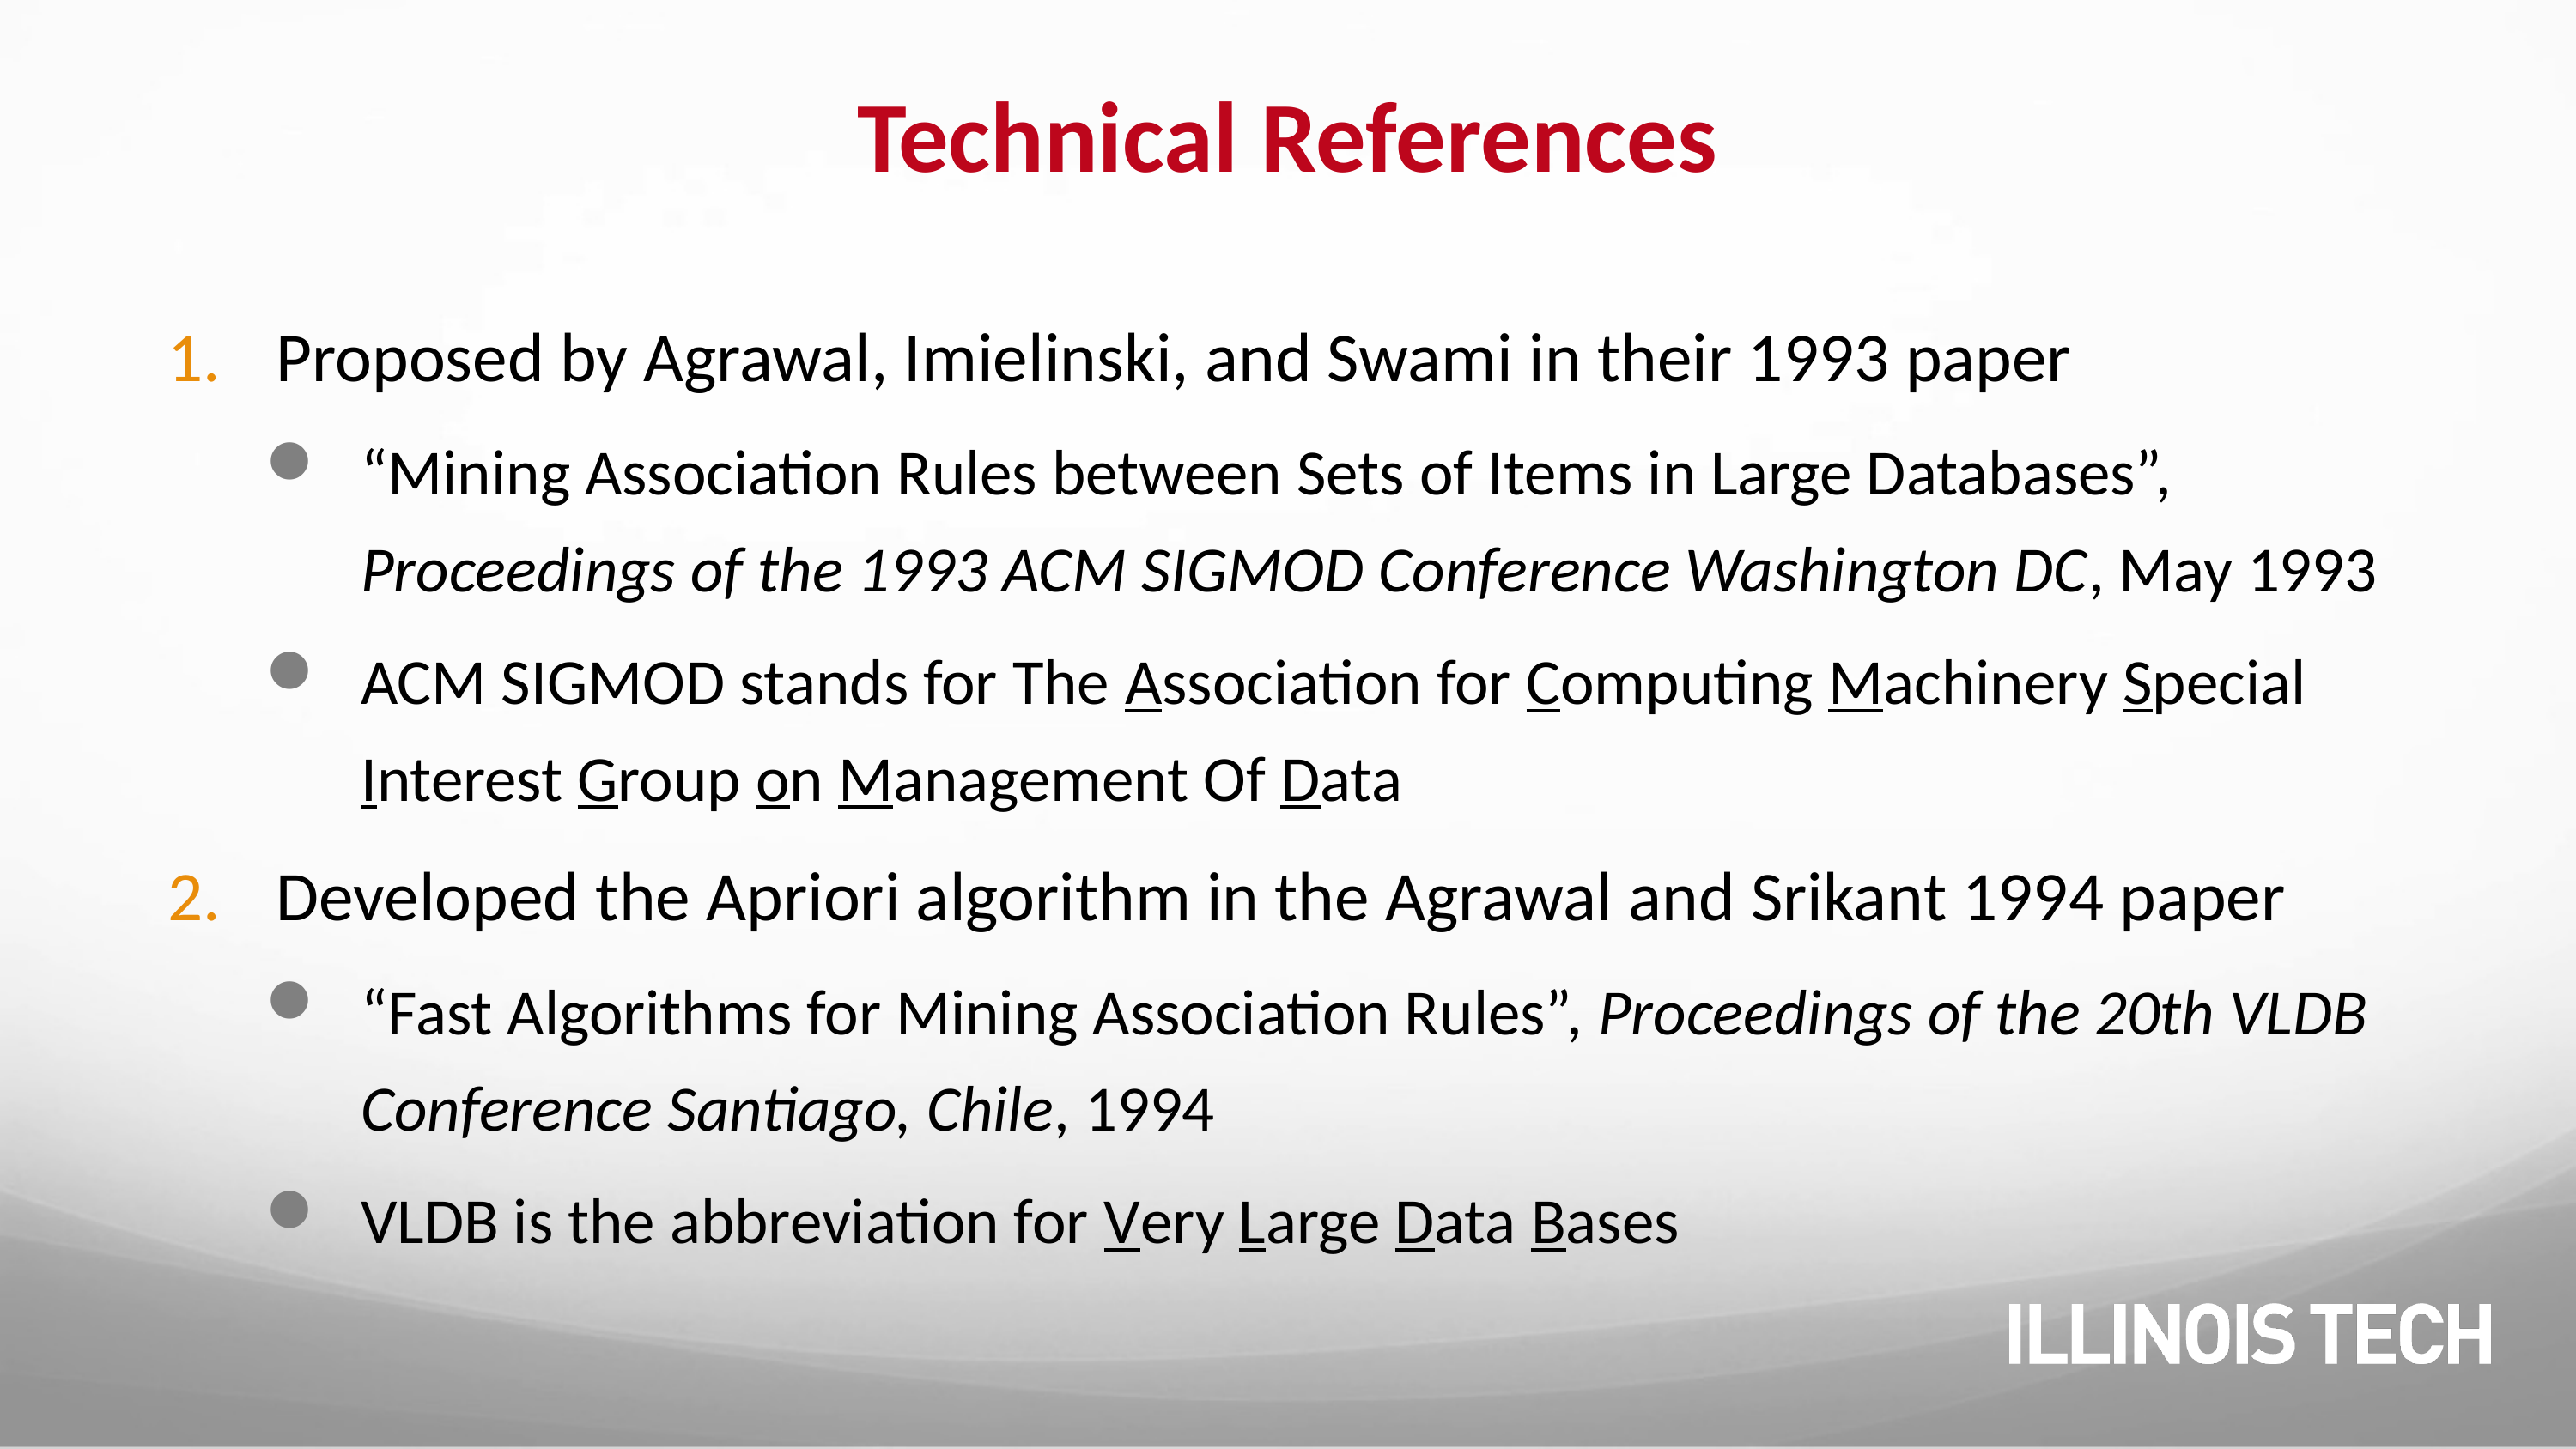

# Technical References
Proposed by Agrawal, Imielinski, and Swami in their 1993 paper
“Mining Association Rules between Sets of Items in Large Databases”, Proceedings of the 1993 ACM SIGMOD Conference Washington DC, May 1993
ACM SIGMOD stands for The Association for Computing Machinery Special Interest Group on Management Of Data
Developed the Apriori algorithm in the Agrawal and Srikant 1994 paper
“Fast Algorithms for Mining Association Rules”, Proceedings of the 20th VLDB Conference Santiago, Chile, 1994
VLDB is the abbreviation for Very Large Data Bases